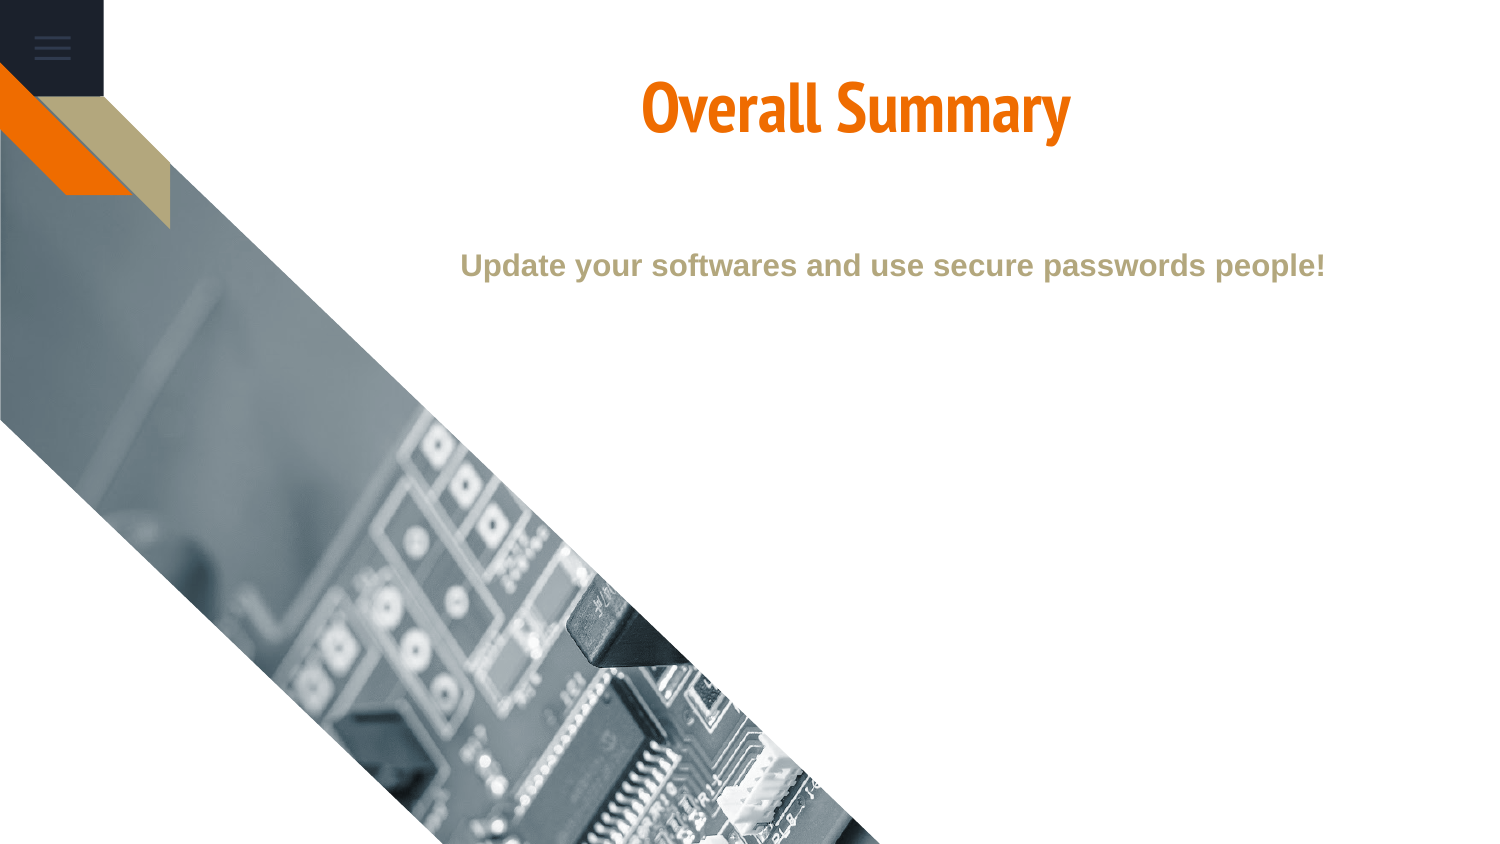

# Overall Summary
Update your softwares and use secure passwords people!